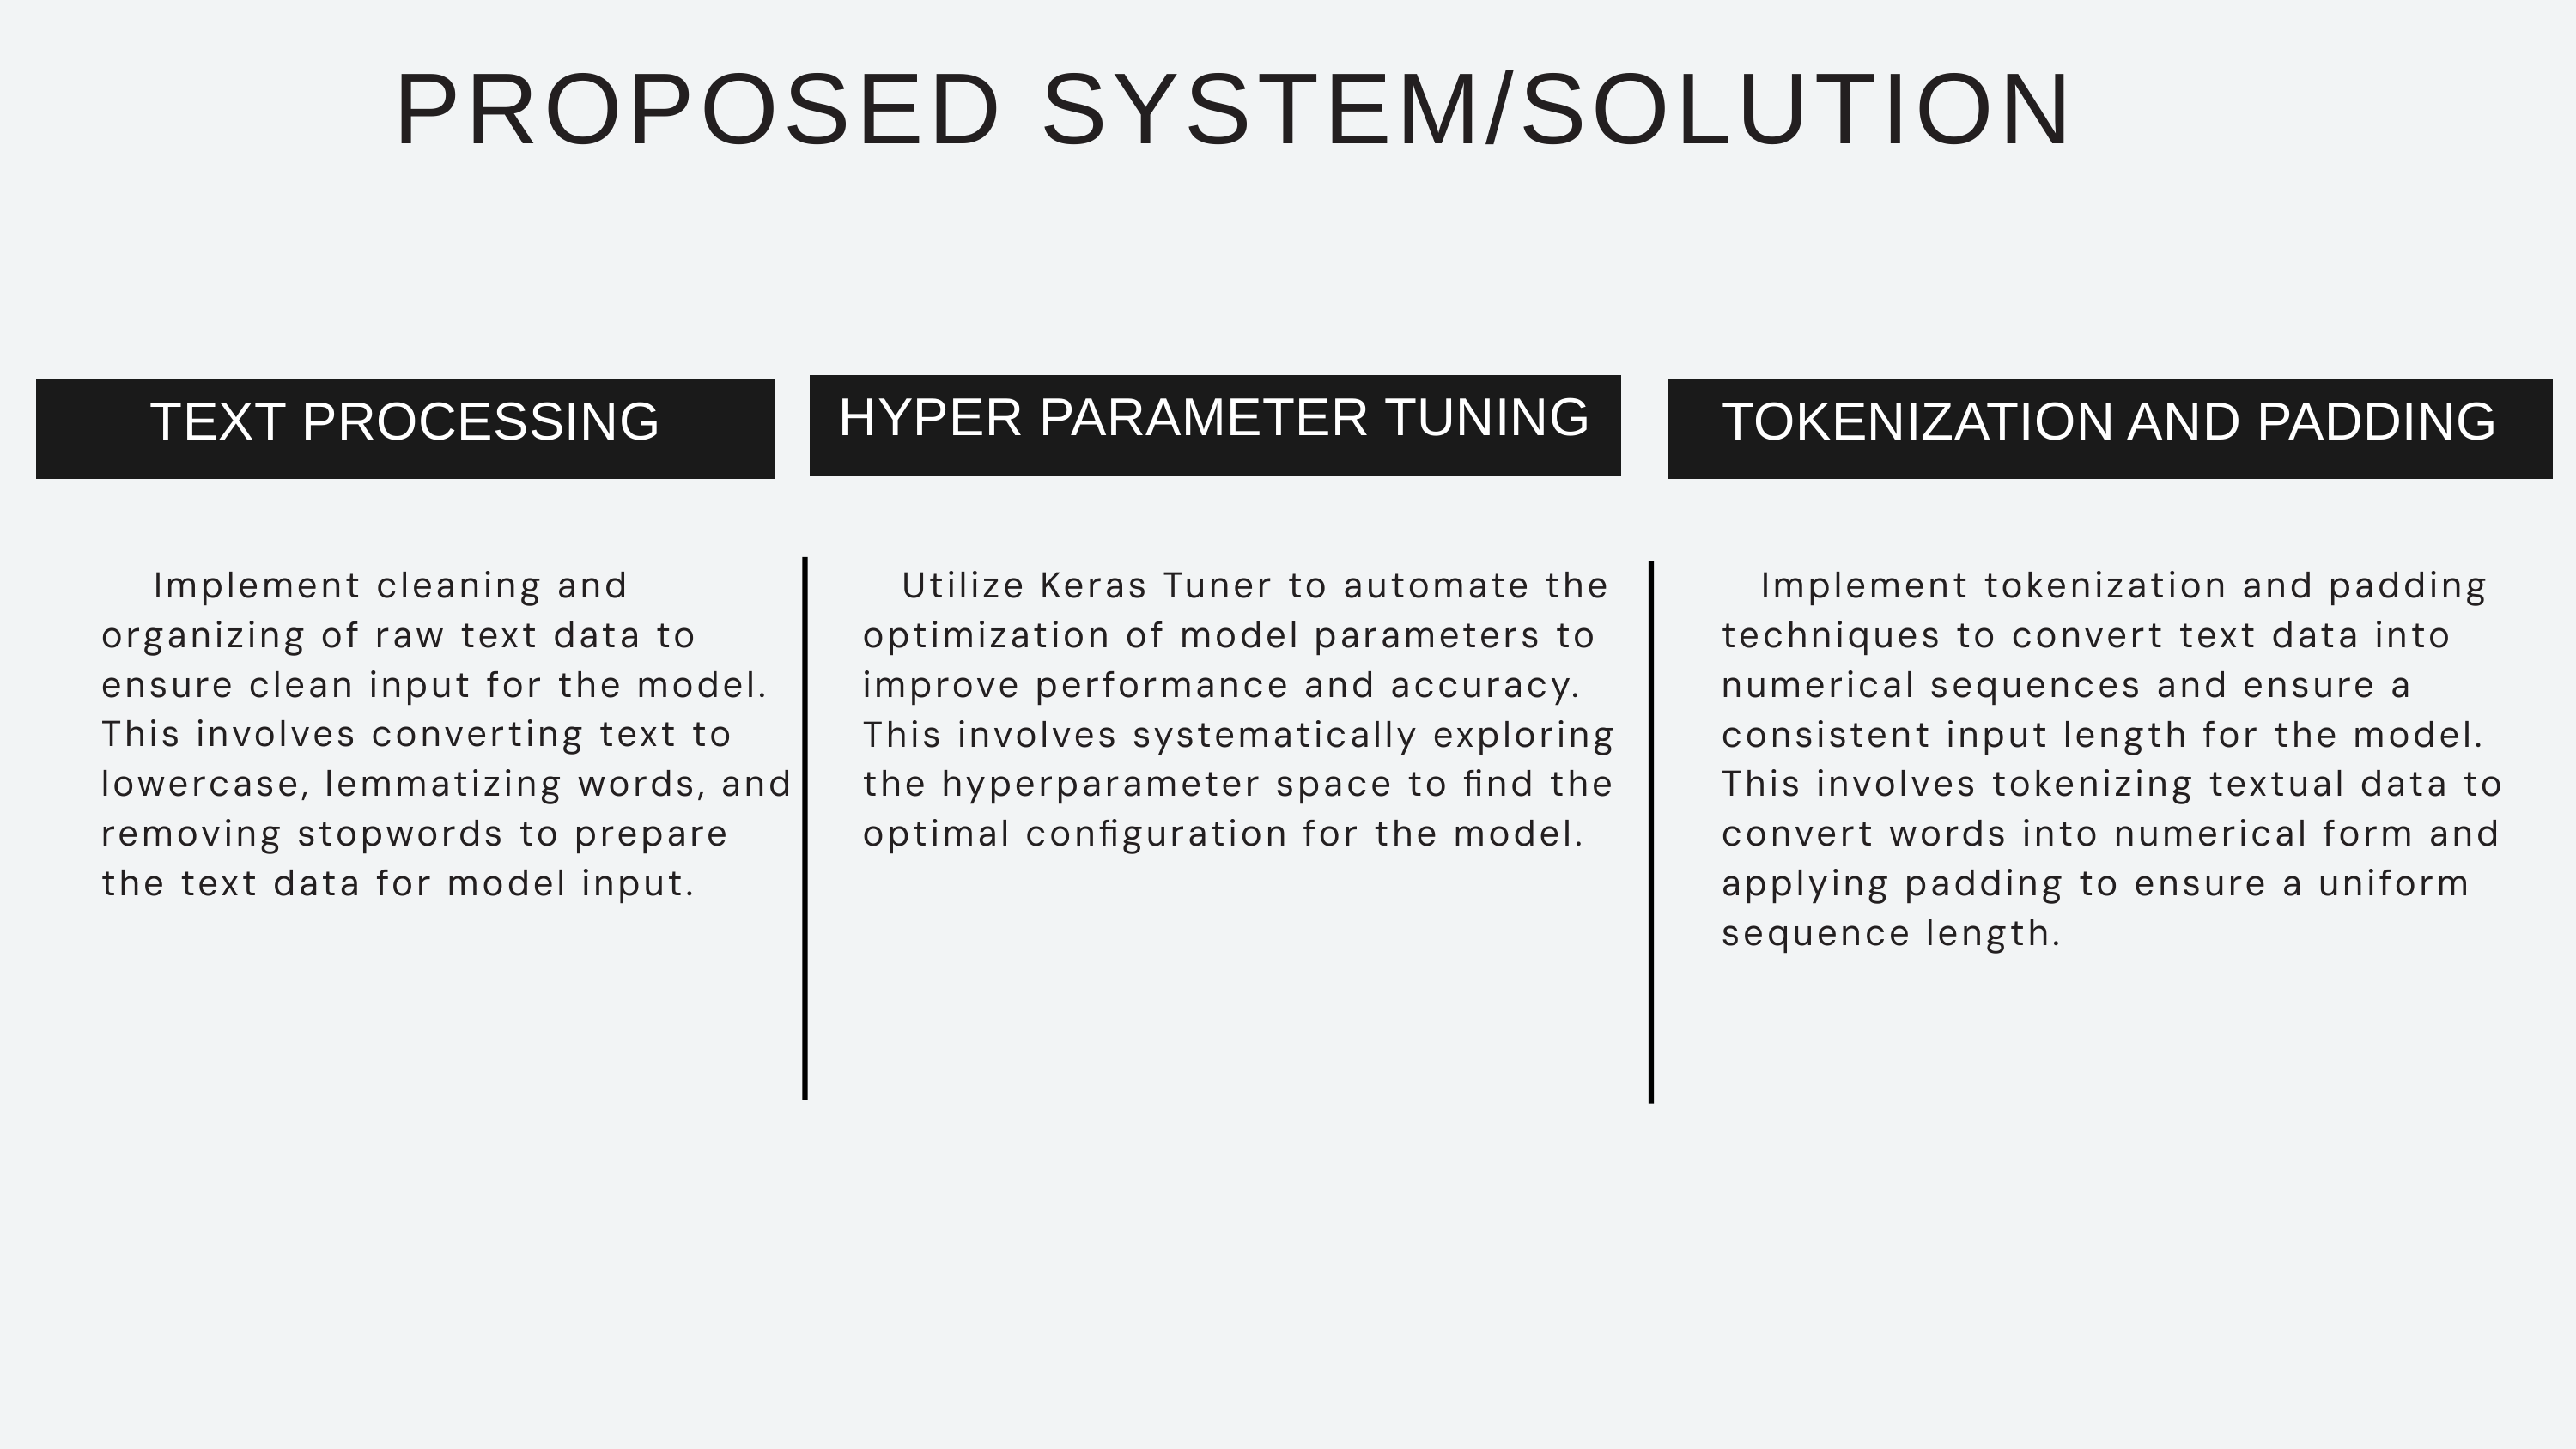

PROPOSED SYSTEM/SOLUTION

HYPER PARAMETER TUNING

TEXT PROCESSING

TOKENIZATION AND PADDING
    Implement cleaning and organizing of raw text data to ensure clean input for the model. This involves converting text to lowercase, lemmatizing words, and removing stopwords to prepare the text data for model input.

   Utilize Keras Tuner to automate the optimization of model parameters to improve performance and accuracy. This involves systematically exploring the hyperparameter space to find the optimal configuration for the model.

   Implement tokenization and padding techniques to convert text data into numerical sequences and ensure a consistent input length for the model. This involves tokenizing textual data to convert words into numerical form and applying padding to ensure a uniform sequence length.